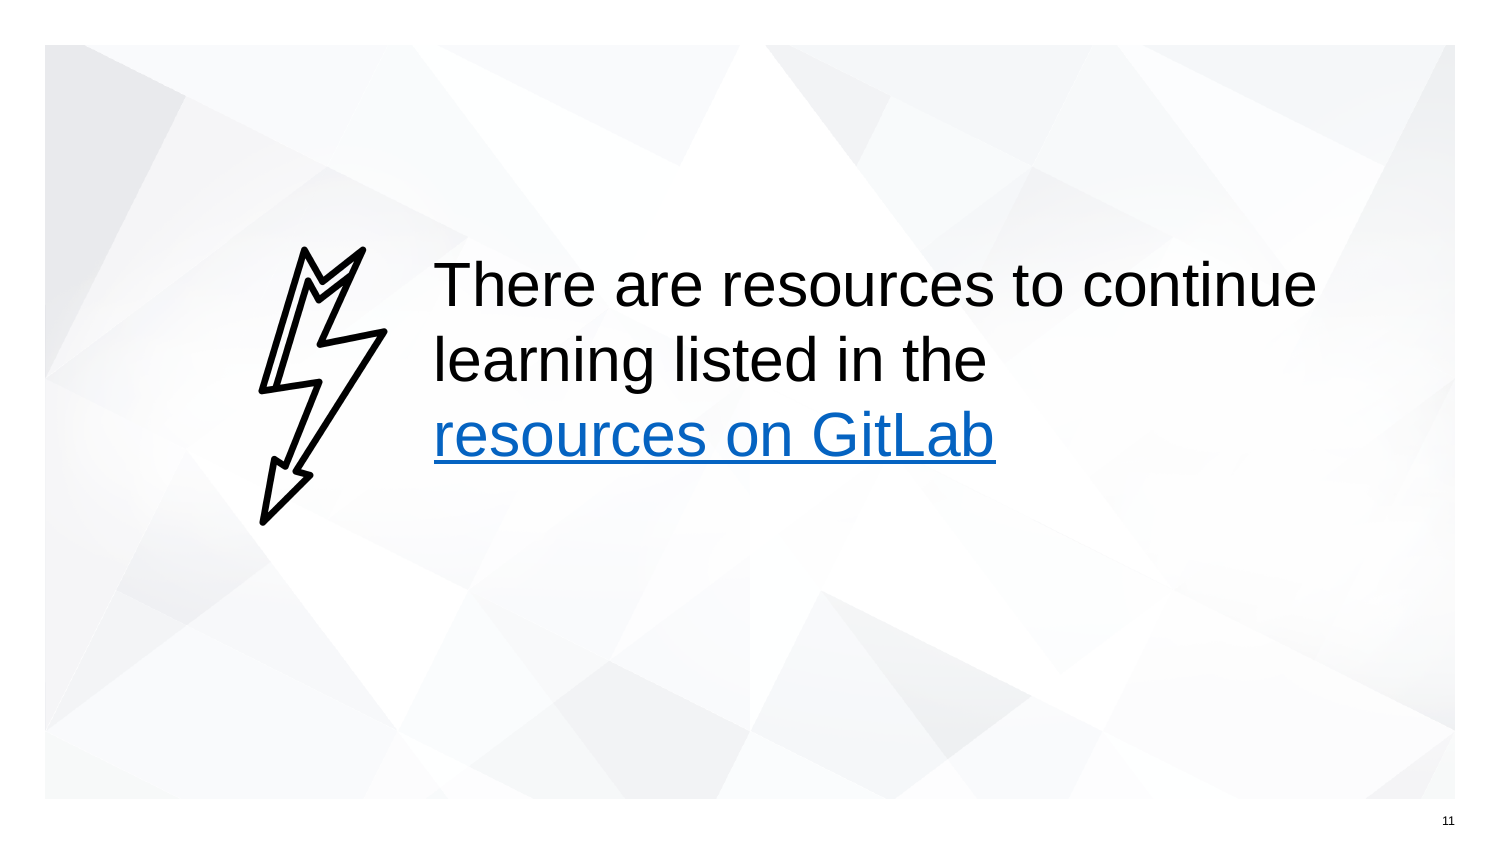

# There are resources to continue learning listed in the resources on GitLab

11